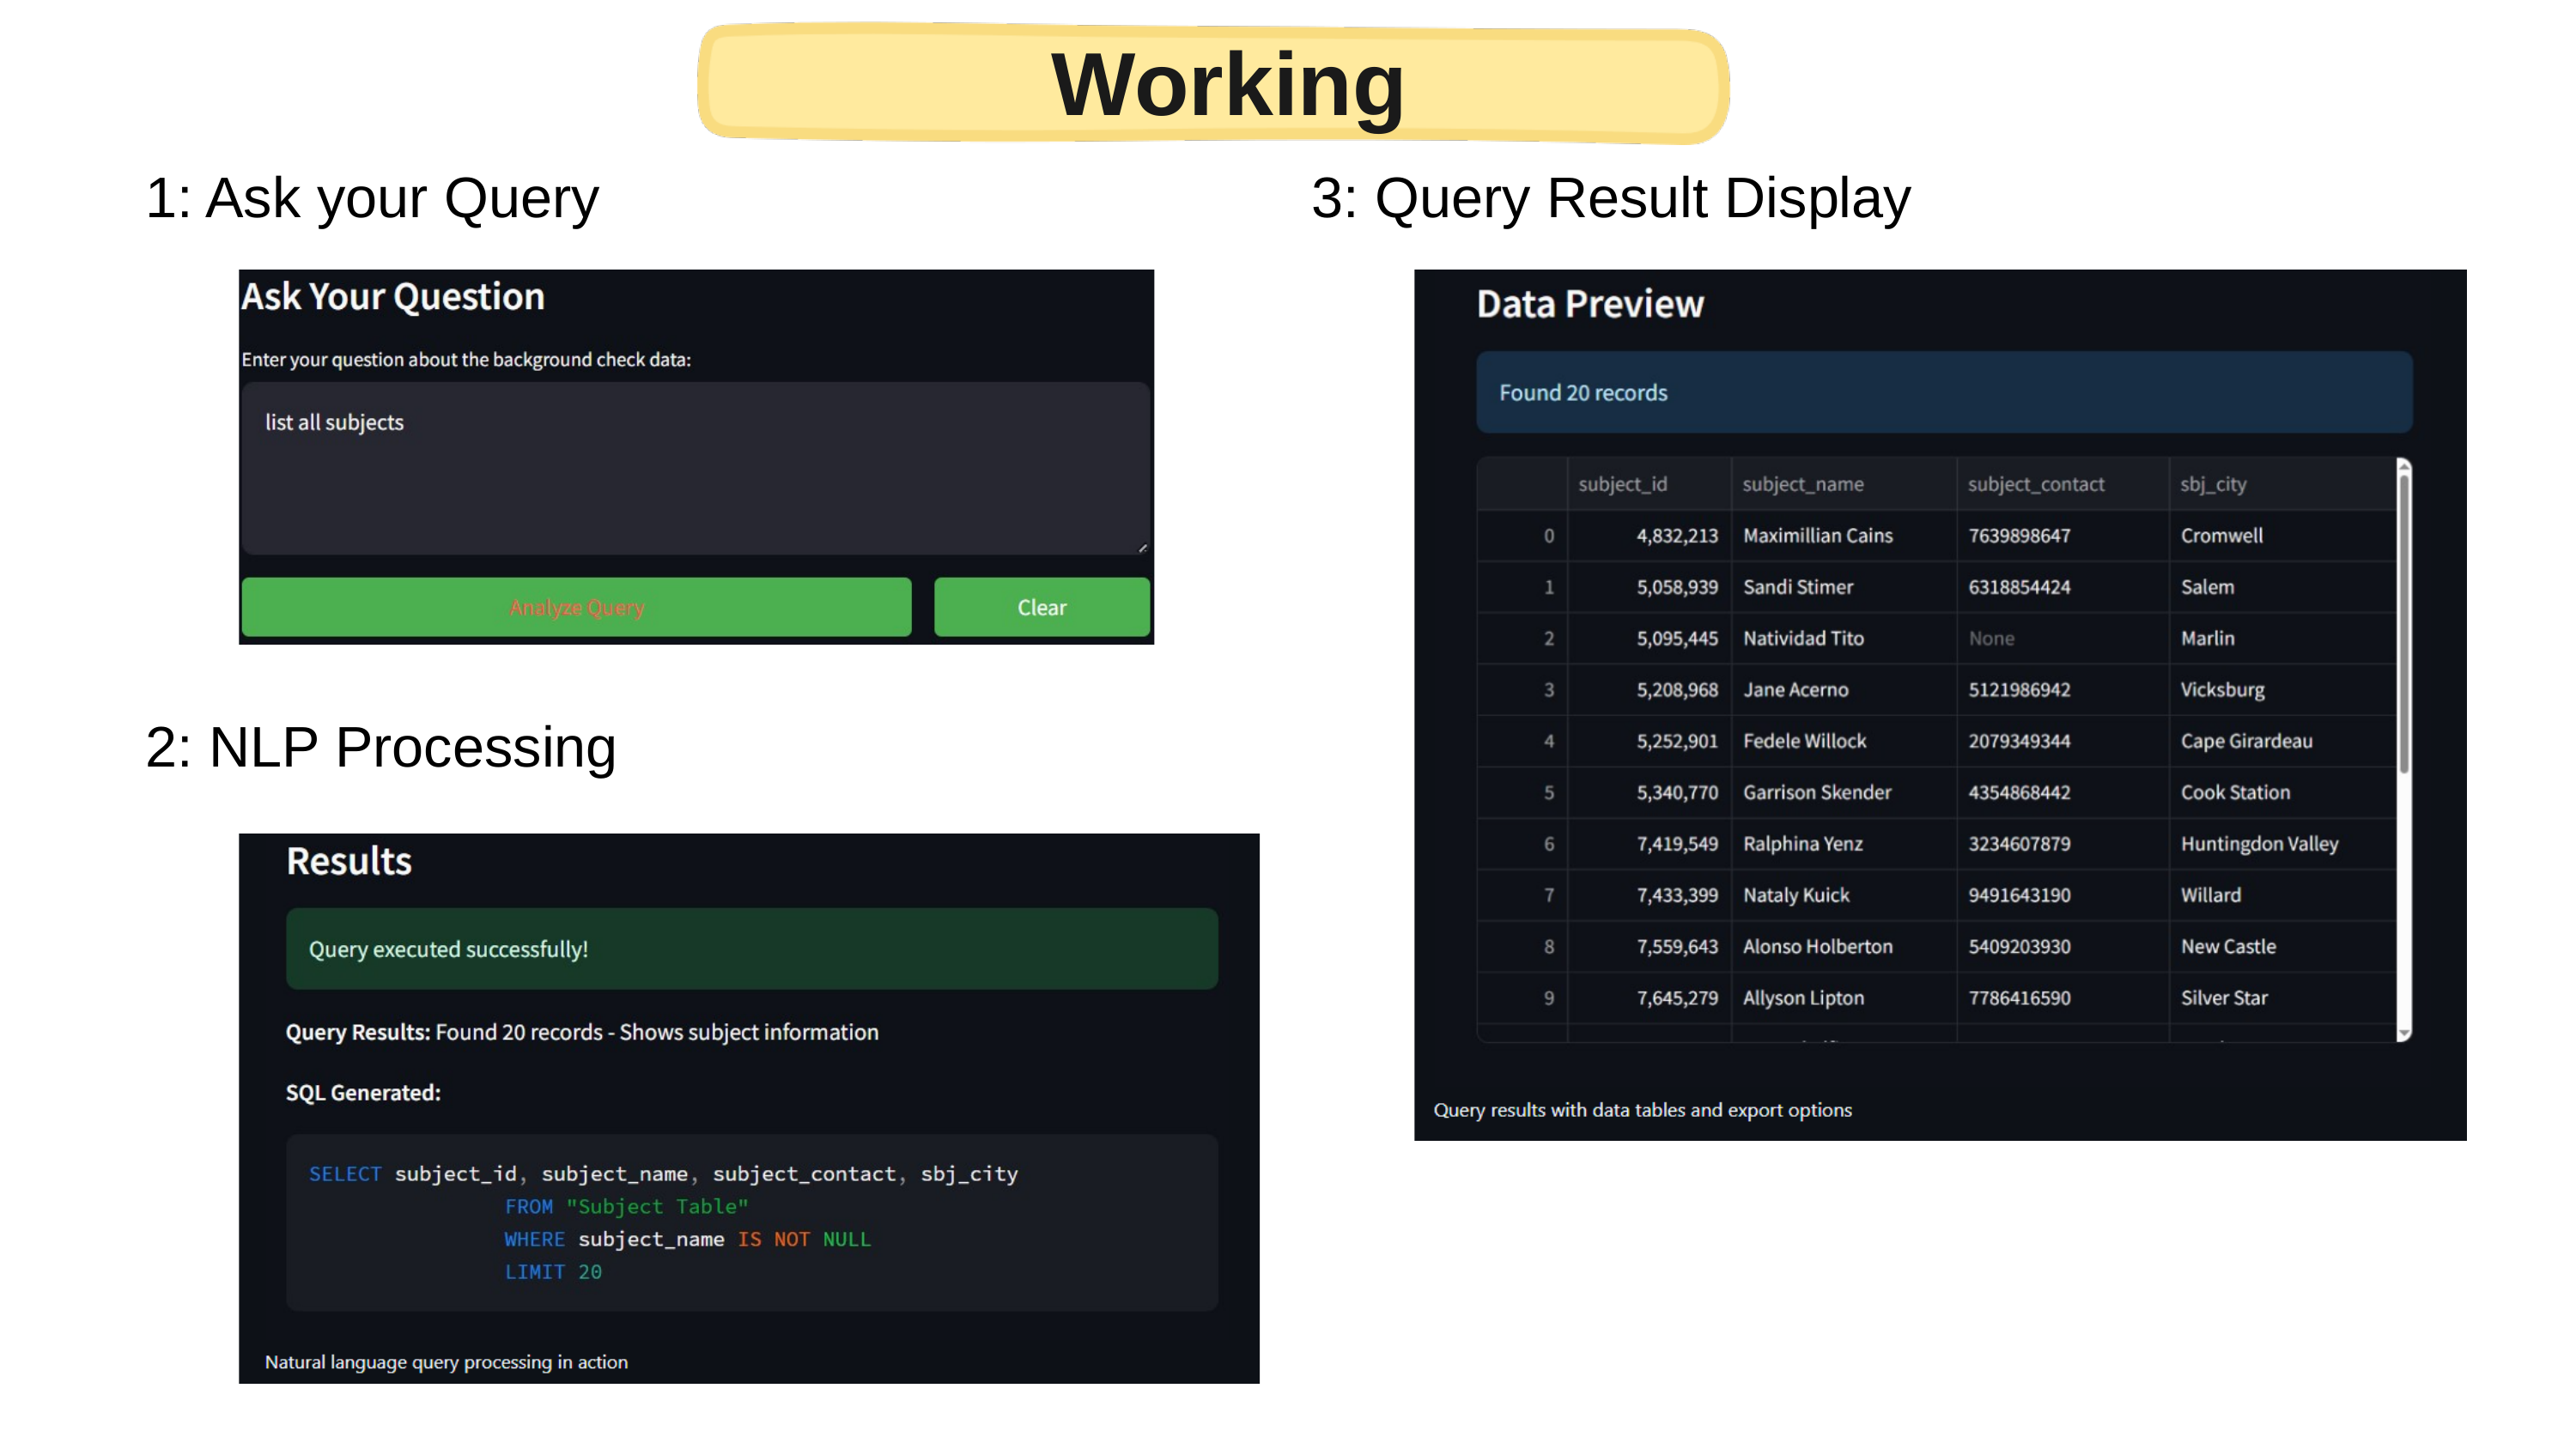

Working

1: Ask your Query

2: NLP Processing
3: Query Result Display